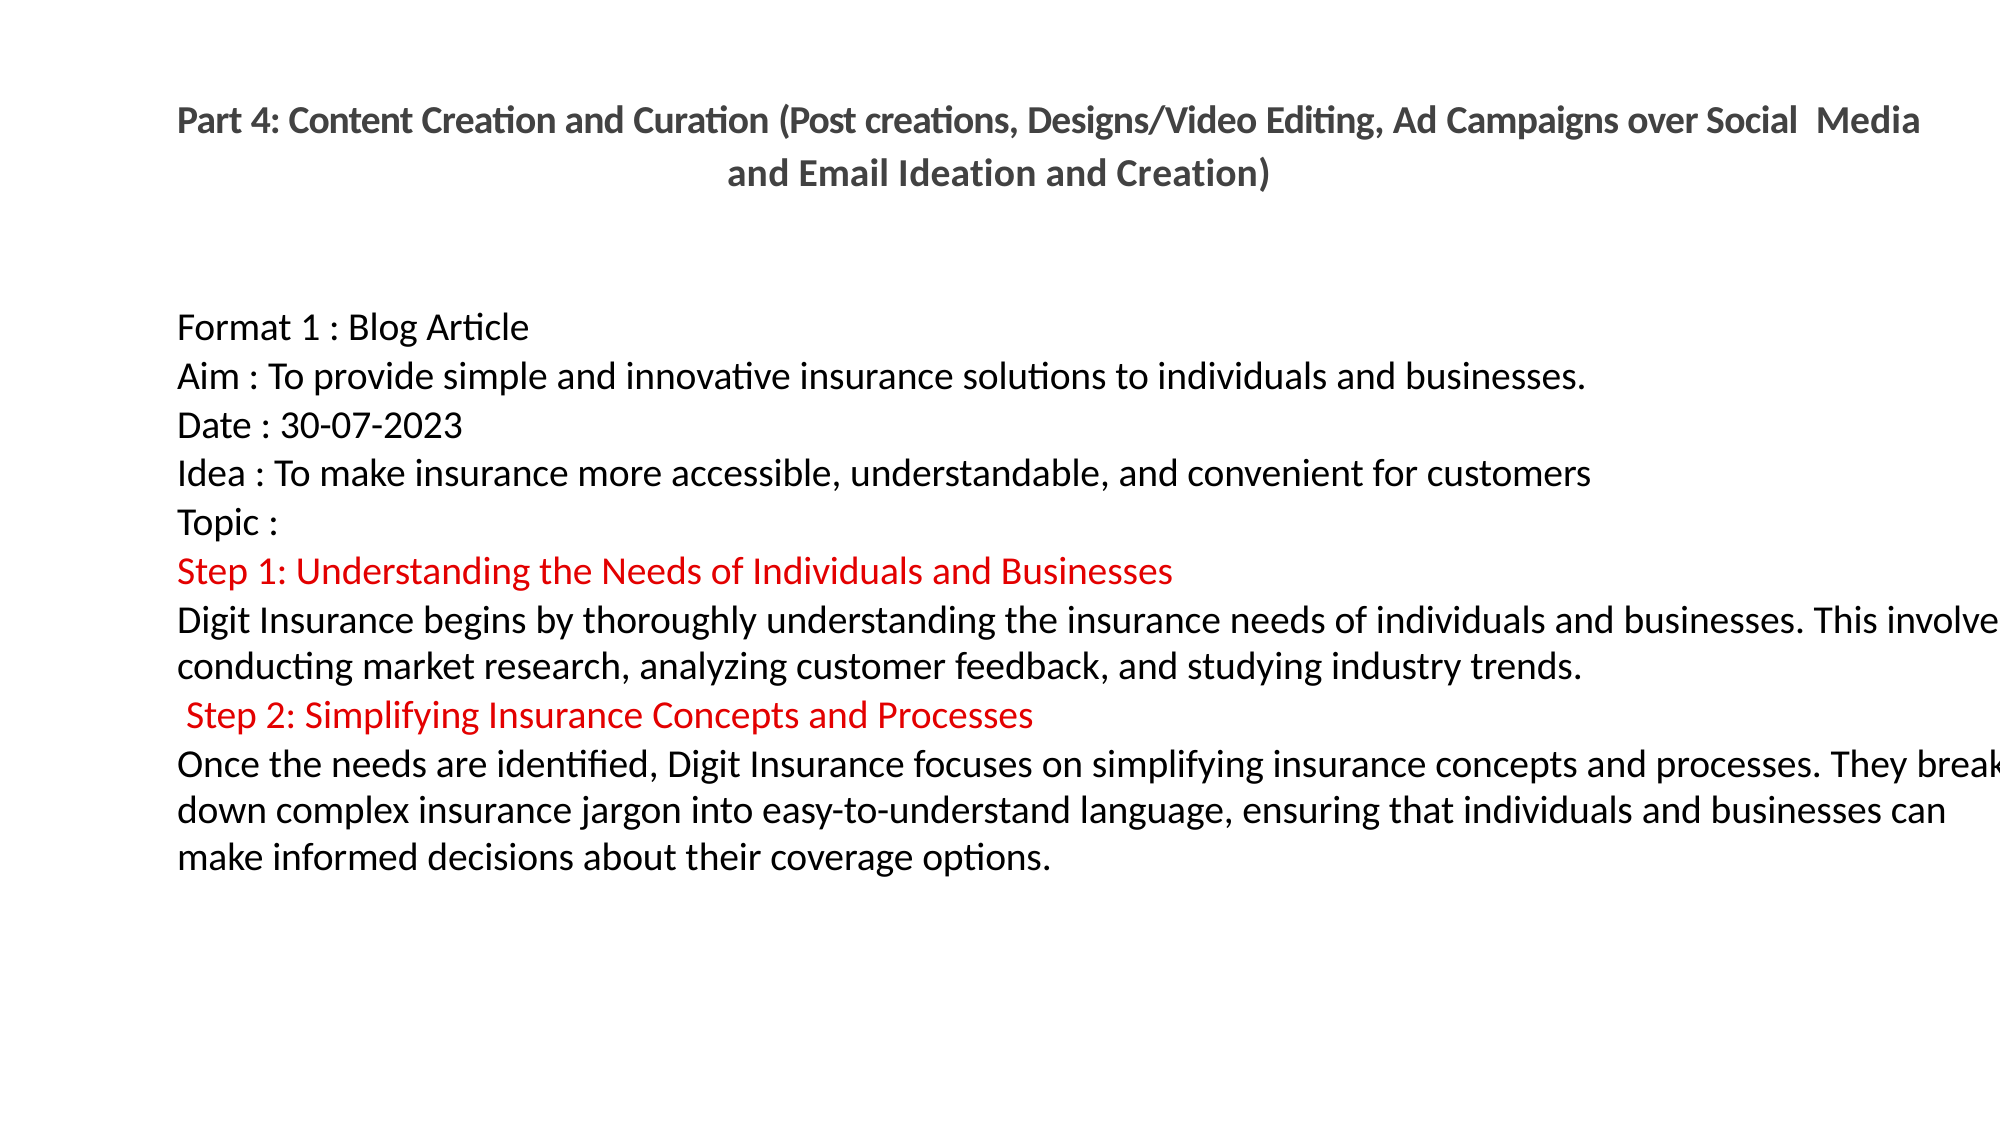

# Part 4: Content Creation and Curation (Post creations, Designs/Video Editing, Ad Campaigns over Social  Media and Email Ideation and Creation)
Format 1 : Blog Article
Aim : To provide simple and innovative insurance solutions to individuals and businesses.
Date : 30-07-2023
Idea : To make insurance more accessible, understandable, and convenient for customers
Topic :
Step 1: Understanding the Needs of Individuals and Businesses
Digit Insurance begins by thoroughly understanding the insurance needs of individuals and businesses. This involves conducting market research, analyzing customer feedback, and studying industry trends.
 Step 2: Simplifying Insurance Concepts and Processes
Once the needs are identified, Digit Insurance focuses on simplifying insurance concepts and processes. They break down complex insurance jargon into easy-to-understand language, ensuring that individuals and businesses can make informed decisions about their coverage options.